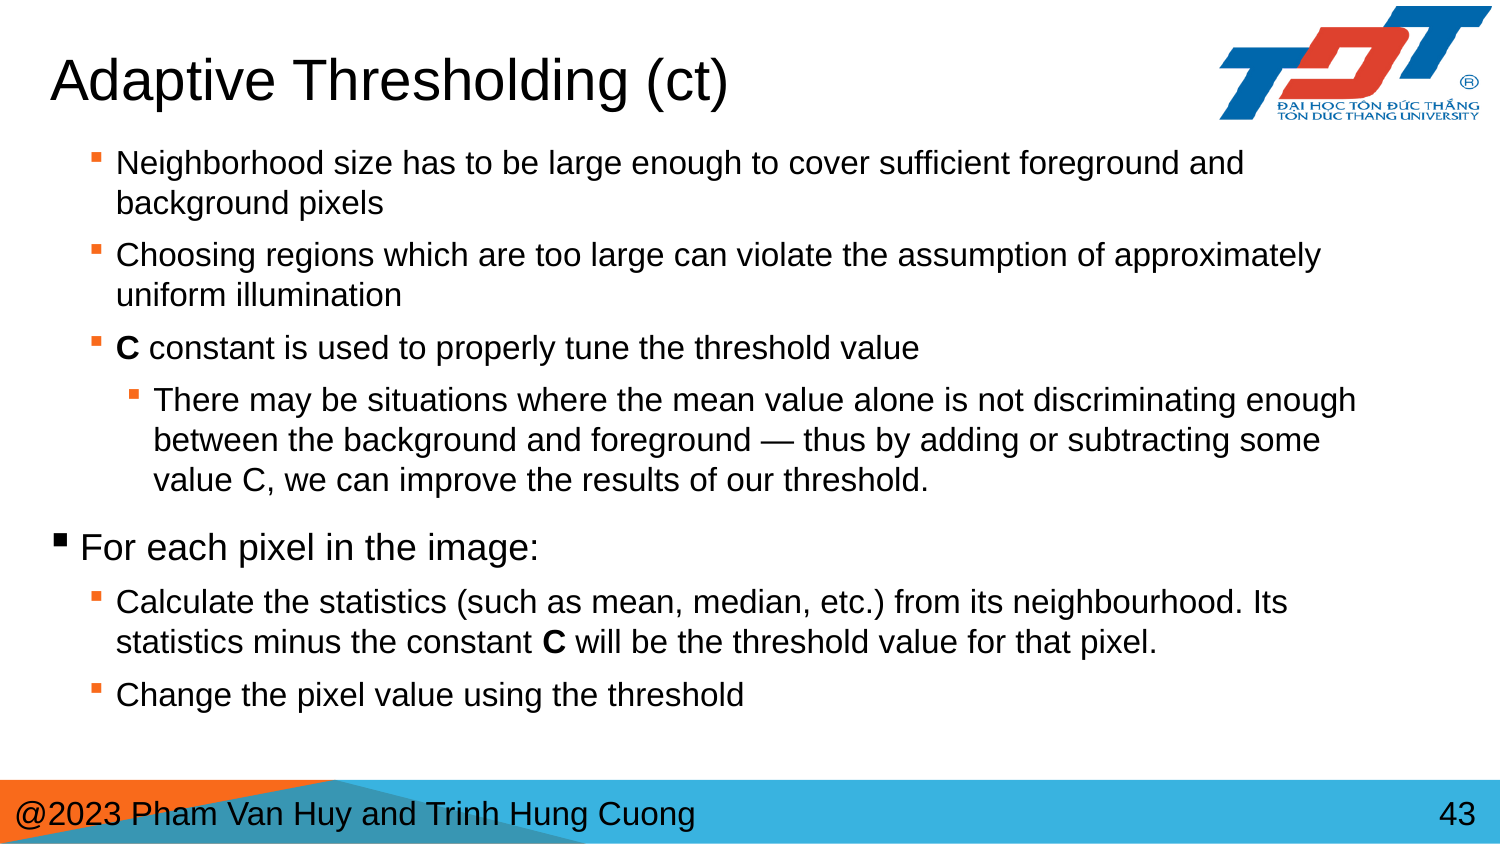

# Adaptive Thresholding (ct)
Neighborhood size has to be large enough to cover sufficient foreground and background pixels
Choosing regions which are too large can violate the assumption of approximately uniform illumination
C constant is used to properly tune the threshold value
There may be situations where the mean value alone is not discriminating enough between the background and foreground — thus by adding or subtracting some value C, we can improve the results of our threshold.
For each pixel in the image:
Calculate the statistics (such as mean, median, etc.) from its neighbourhood. Its statistics minus the constant C will be the threshold value for that pixel.
Change the pixel value using the threshold